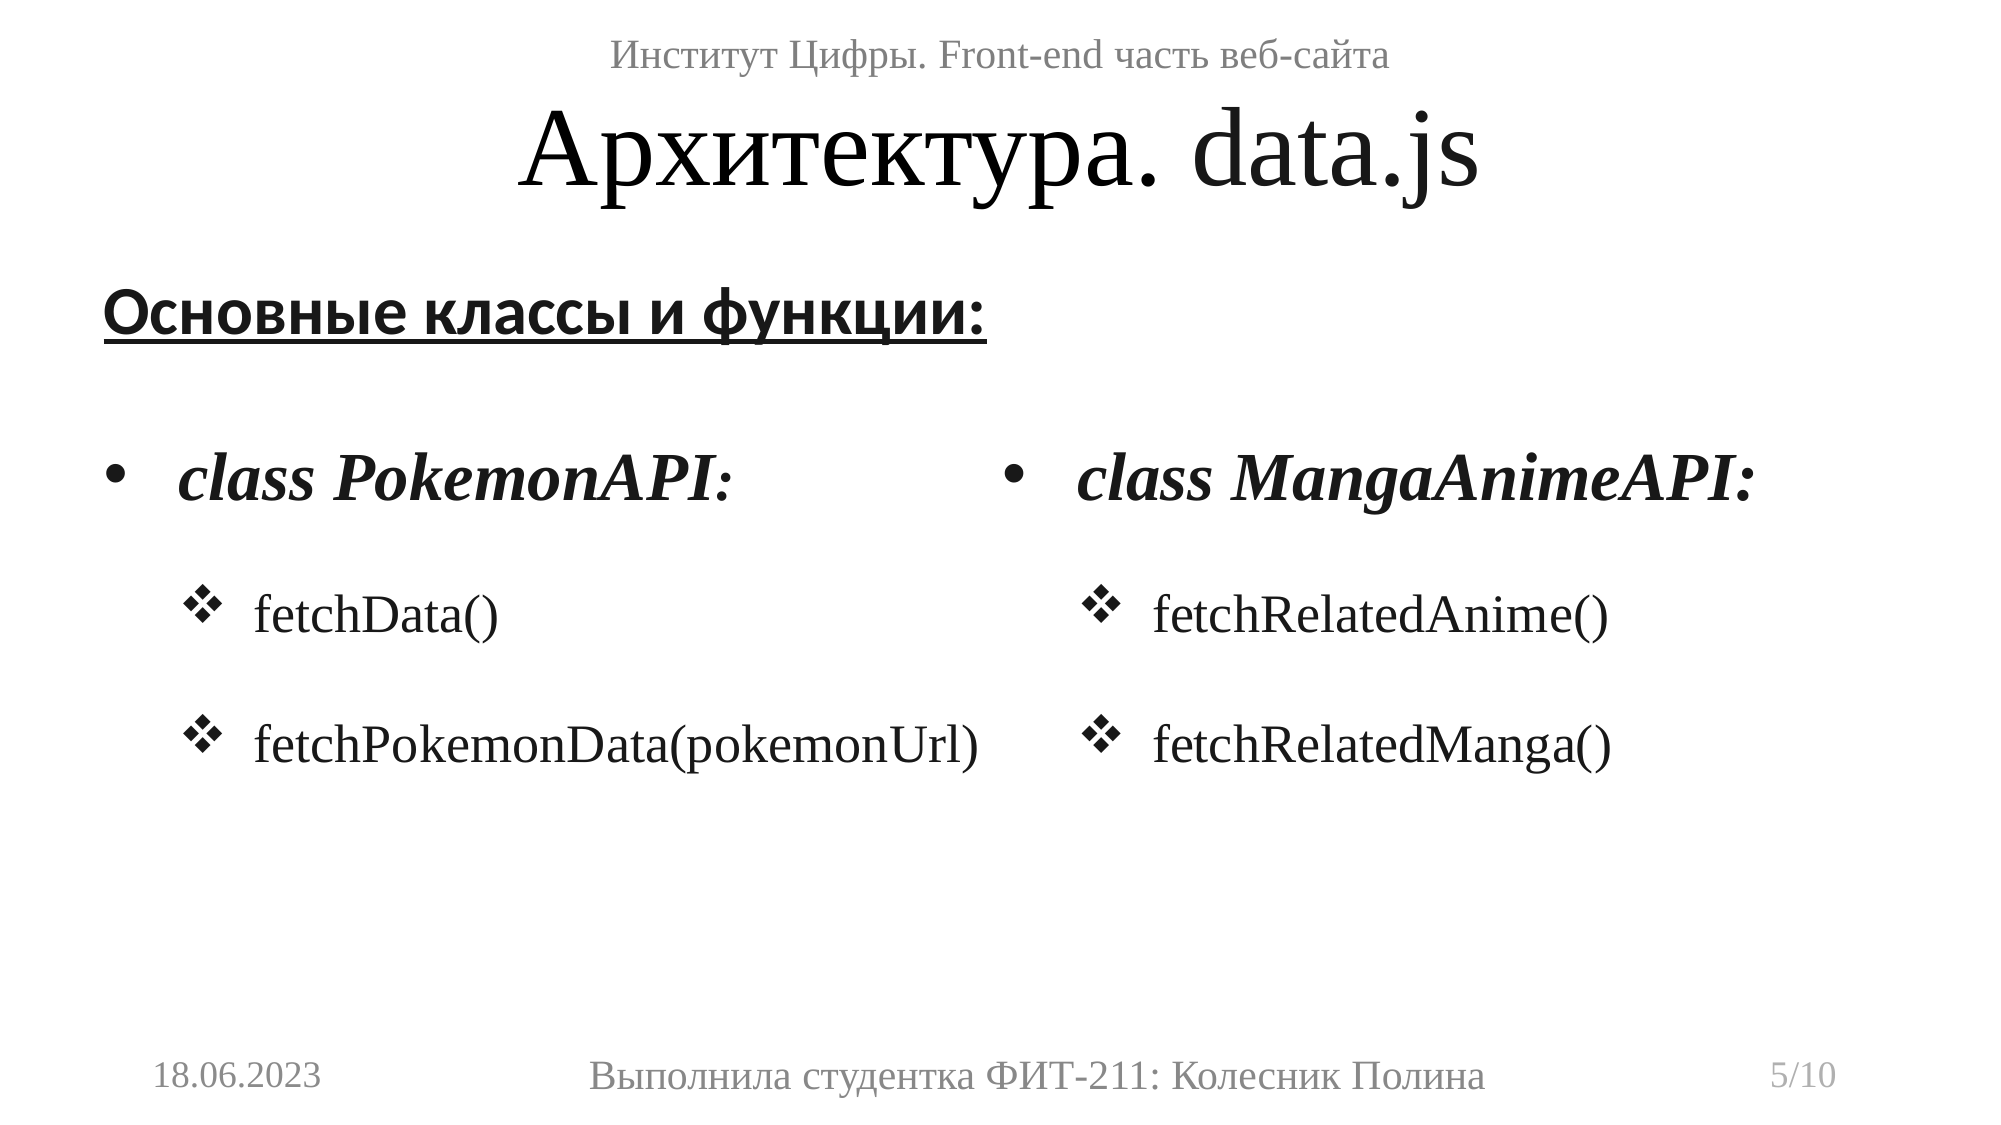

Институт Цифры. Front-end часть веб-сайта
# Архитектура. data.js
Основные классы и функции:

class PokemonAPI:
fetchData()
fetchPokemonData(pokemonUrl)
class MangaAnimeAPI:
fetchRelatedAnime()
fetchRelatedManga()

Выполнила студентка ФИТ-211: Колесник Полина
18.06.2023
5/10